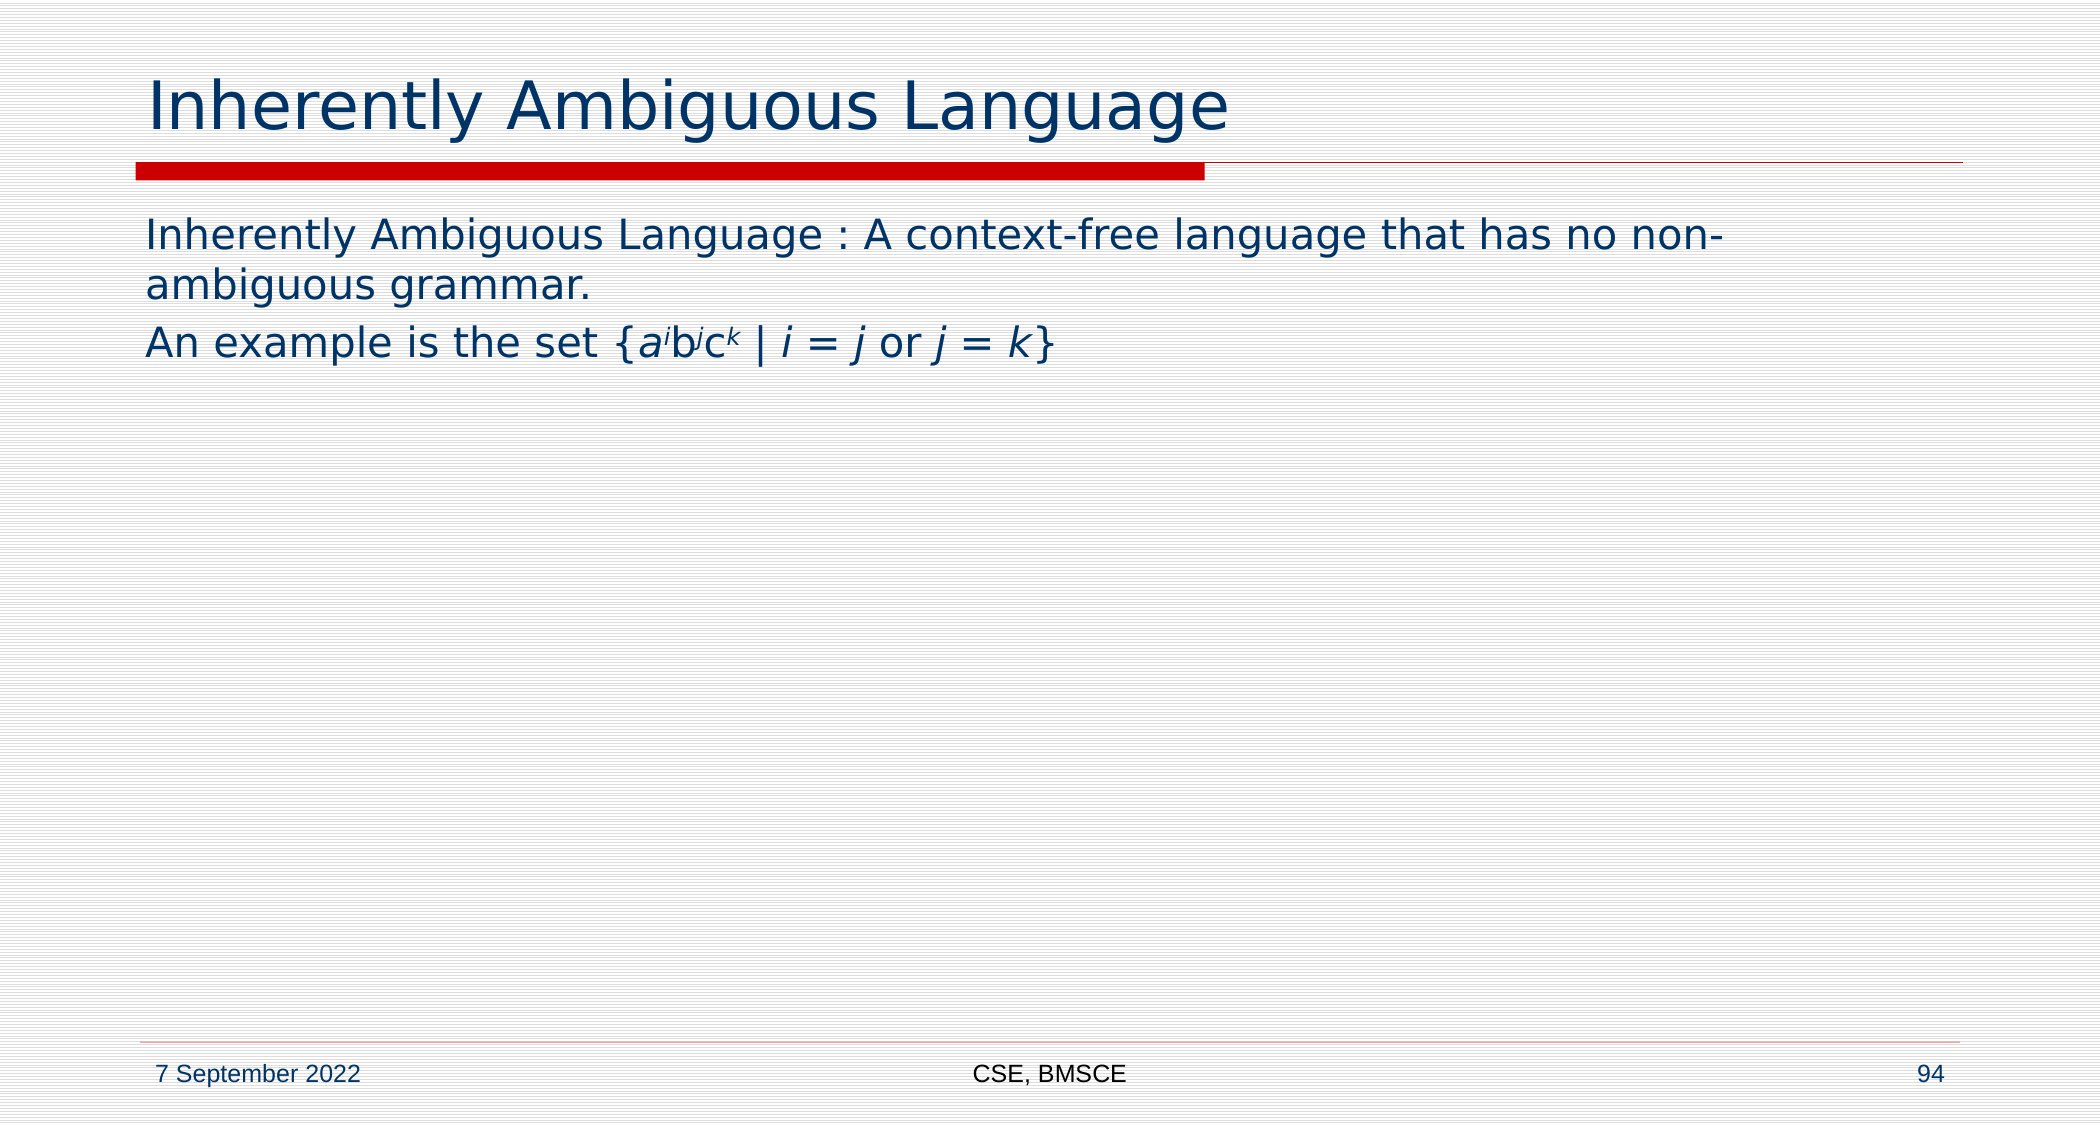

# Inherently Ambiguous Language
Inherently Ambiguous Language : A context-free language that has no non-ambiguous grammar.
An example is the set {aibjck | i = j or j = k}

CSE, BMSCE
94
7 September 2022